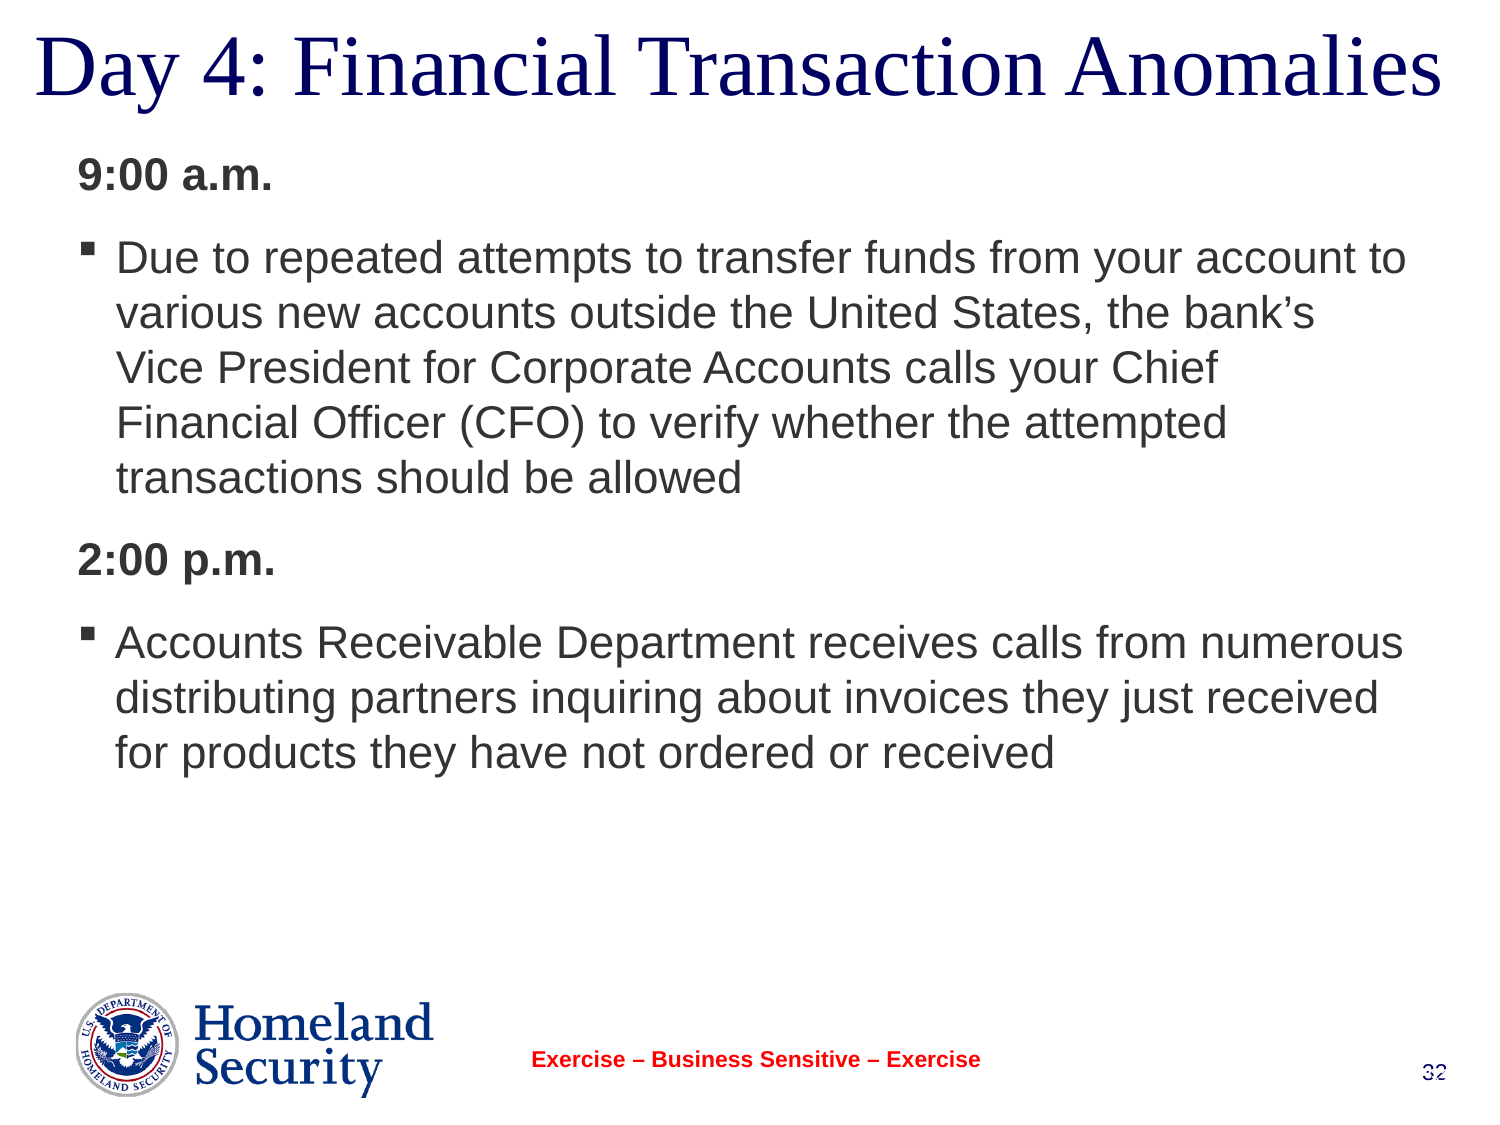

# Day 4: Financial Transaction Anomalies
9:00 a.m.
Due to repeated attempts to transfer funds from your account to various new accounts outside the United States, the bank’s Vice President for Corporate Accounts calls your Chief Financial Officer (CFO) to verify whether the attempted transactions should be allowed
2:00 p.m.
Accounts Receivable Department receives calls from numerous distributing partners inquiring about invoices they just received for products they have not ordered or received
Exercise – Business Sensitive – Exercise
32